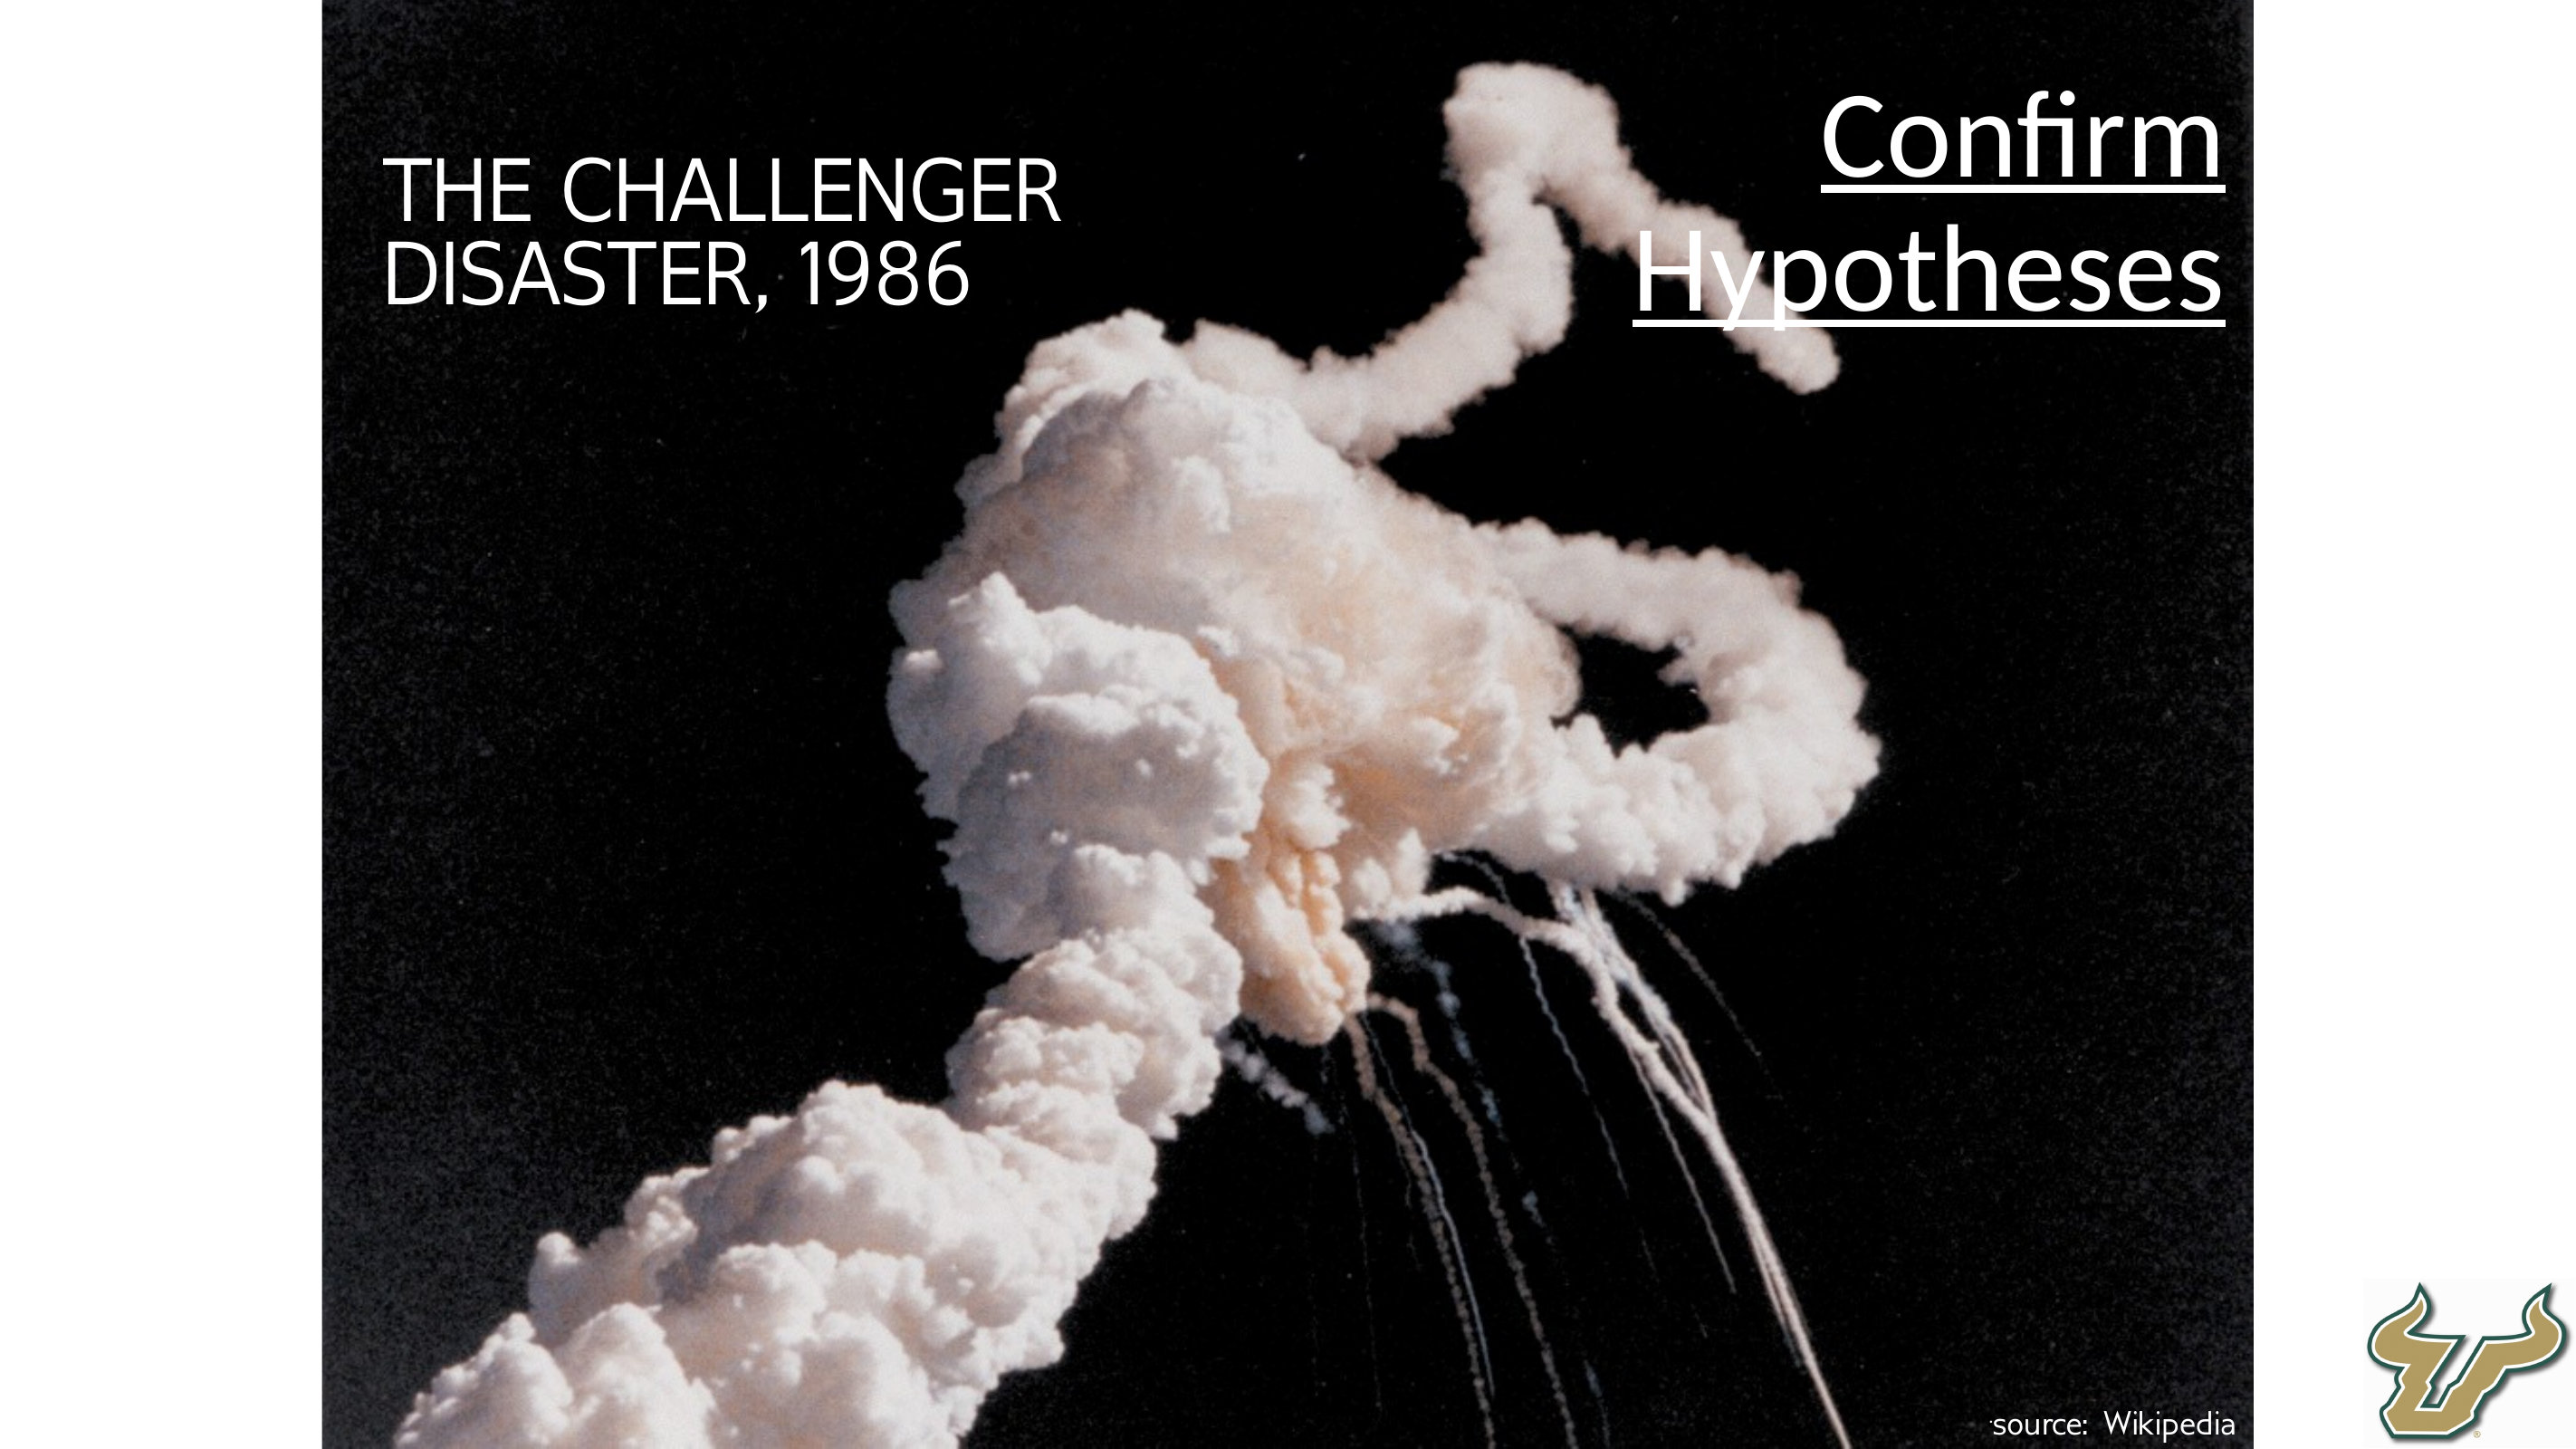

# Confirm Hypotheses
THE CHALLENGER DISASTER, 1986
source:  Wikipedia